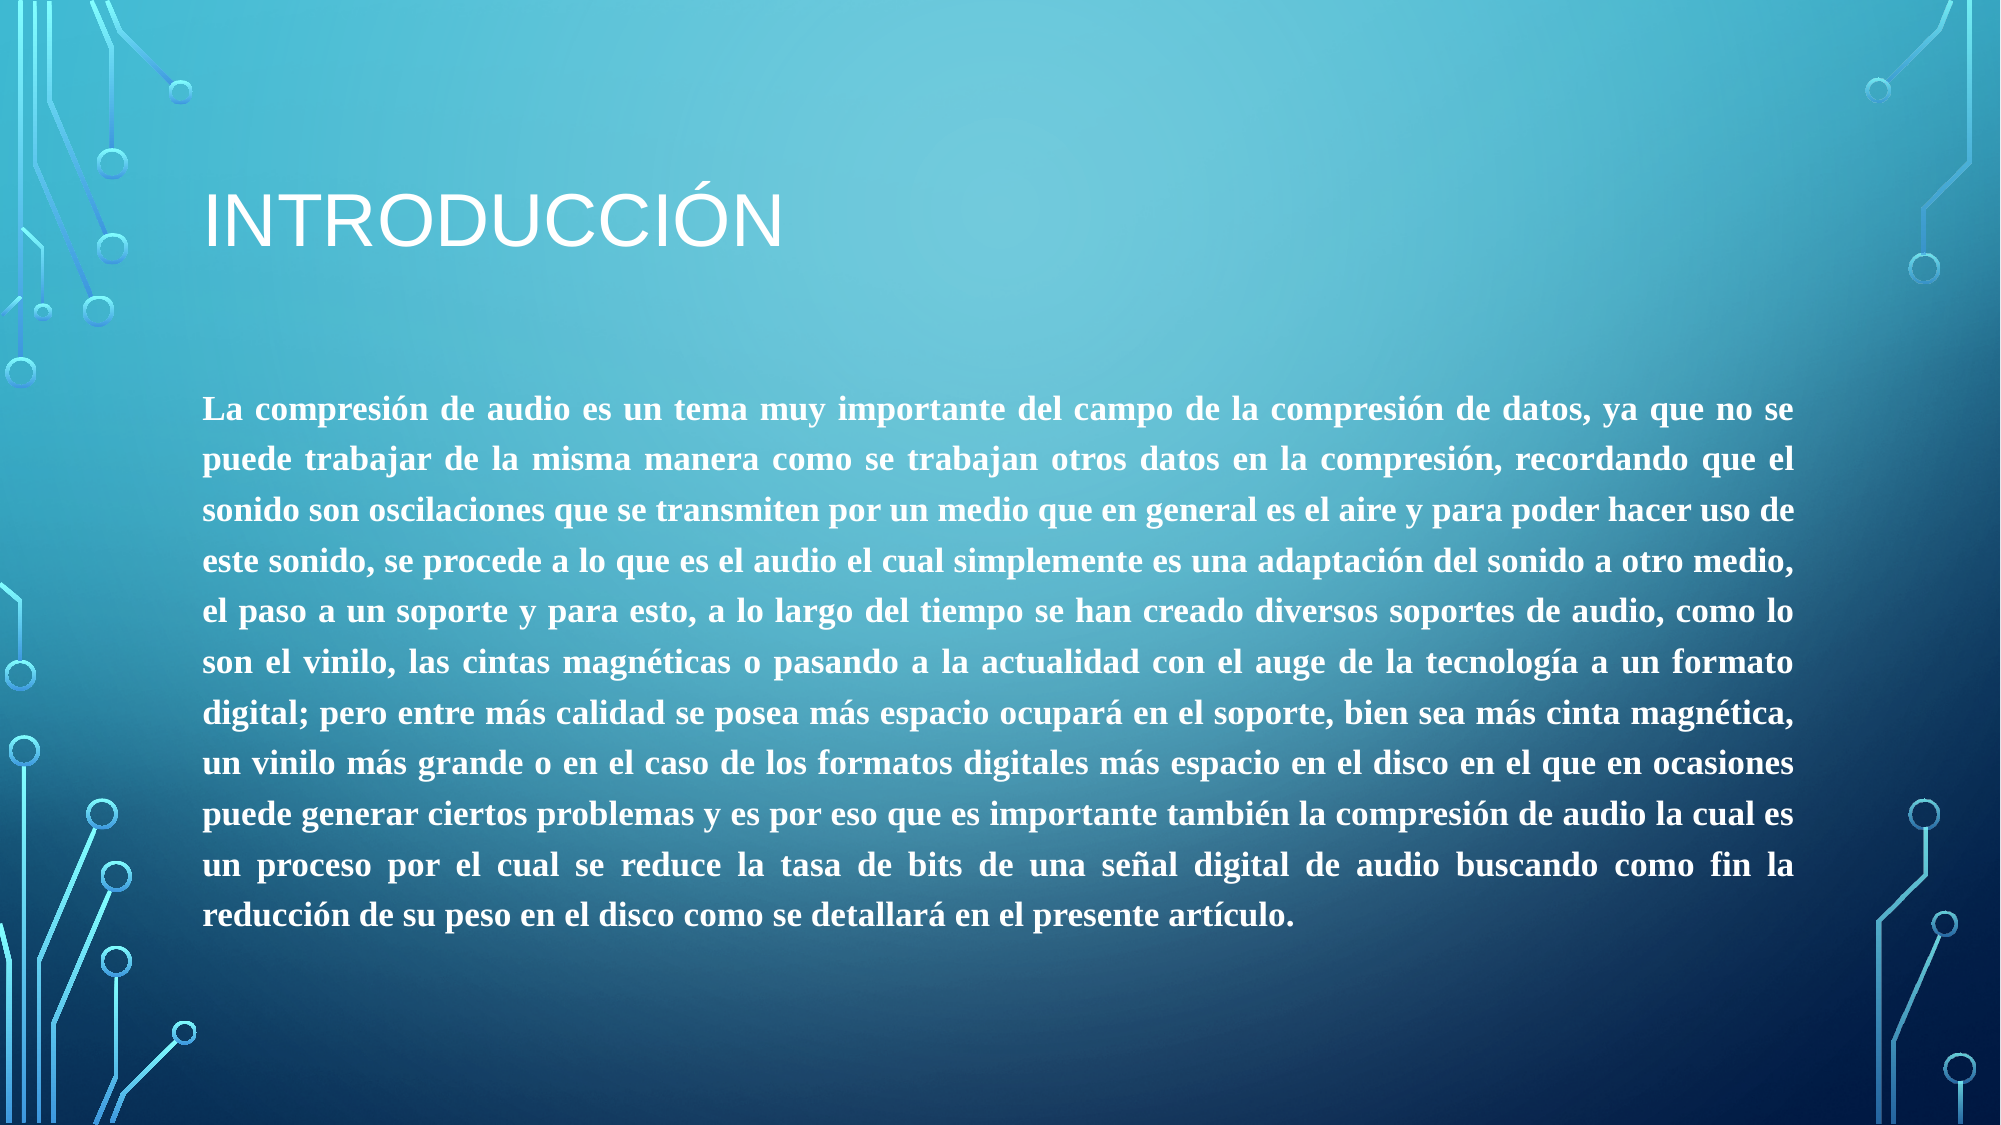

# INTRODUCCIÓN
La compresión de audio es un tema muy importante del campo de la compresión de datos, ya que no se puede trabajar de la misma manera como se trabajan otros datos en la compresión, recordando que el sonido son oscilaciones que se transmiten por un medio que en general es el aire y para poder hacer uso de este sonido, se procede a lo que es el audio el cual simplemente es una adaptación del sonido a otro medio, el paso a un soporte y para esto, a lo largo del tiempo se han creado diversos soportes de audio, como lo son el vinilo, las cintas magnéticas o pasando a la actualidad con el auge de la tecnología a un formato digital; pero entre más calidad se posea más espacio ocupará en el soporte, bien sea más cinta magnética, un vinilo más grande o en el caso de los formatos digitales más espacio en el disco en el que en ocasiones puede generar ciertos problemas y es por eso que es importante también la compresión de audio la cual es un proceso por el cual se reduce la tasa de bits de una señal digital de audio buscando como fin la reducción de su peso en el disco como se detallará en el presente artículo.